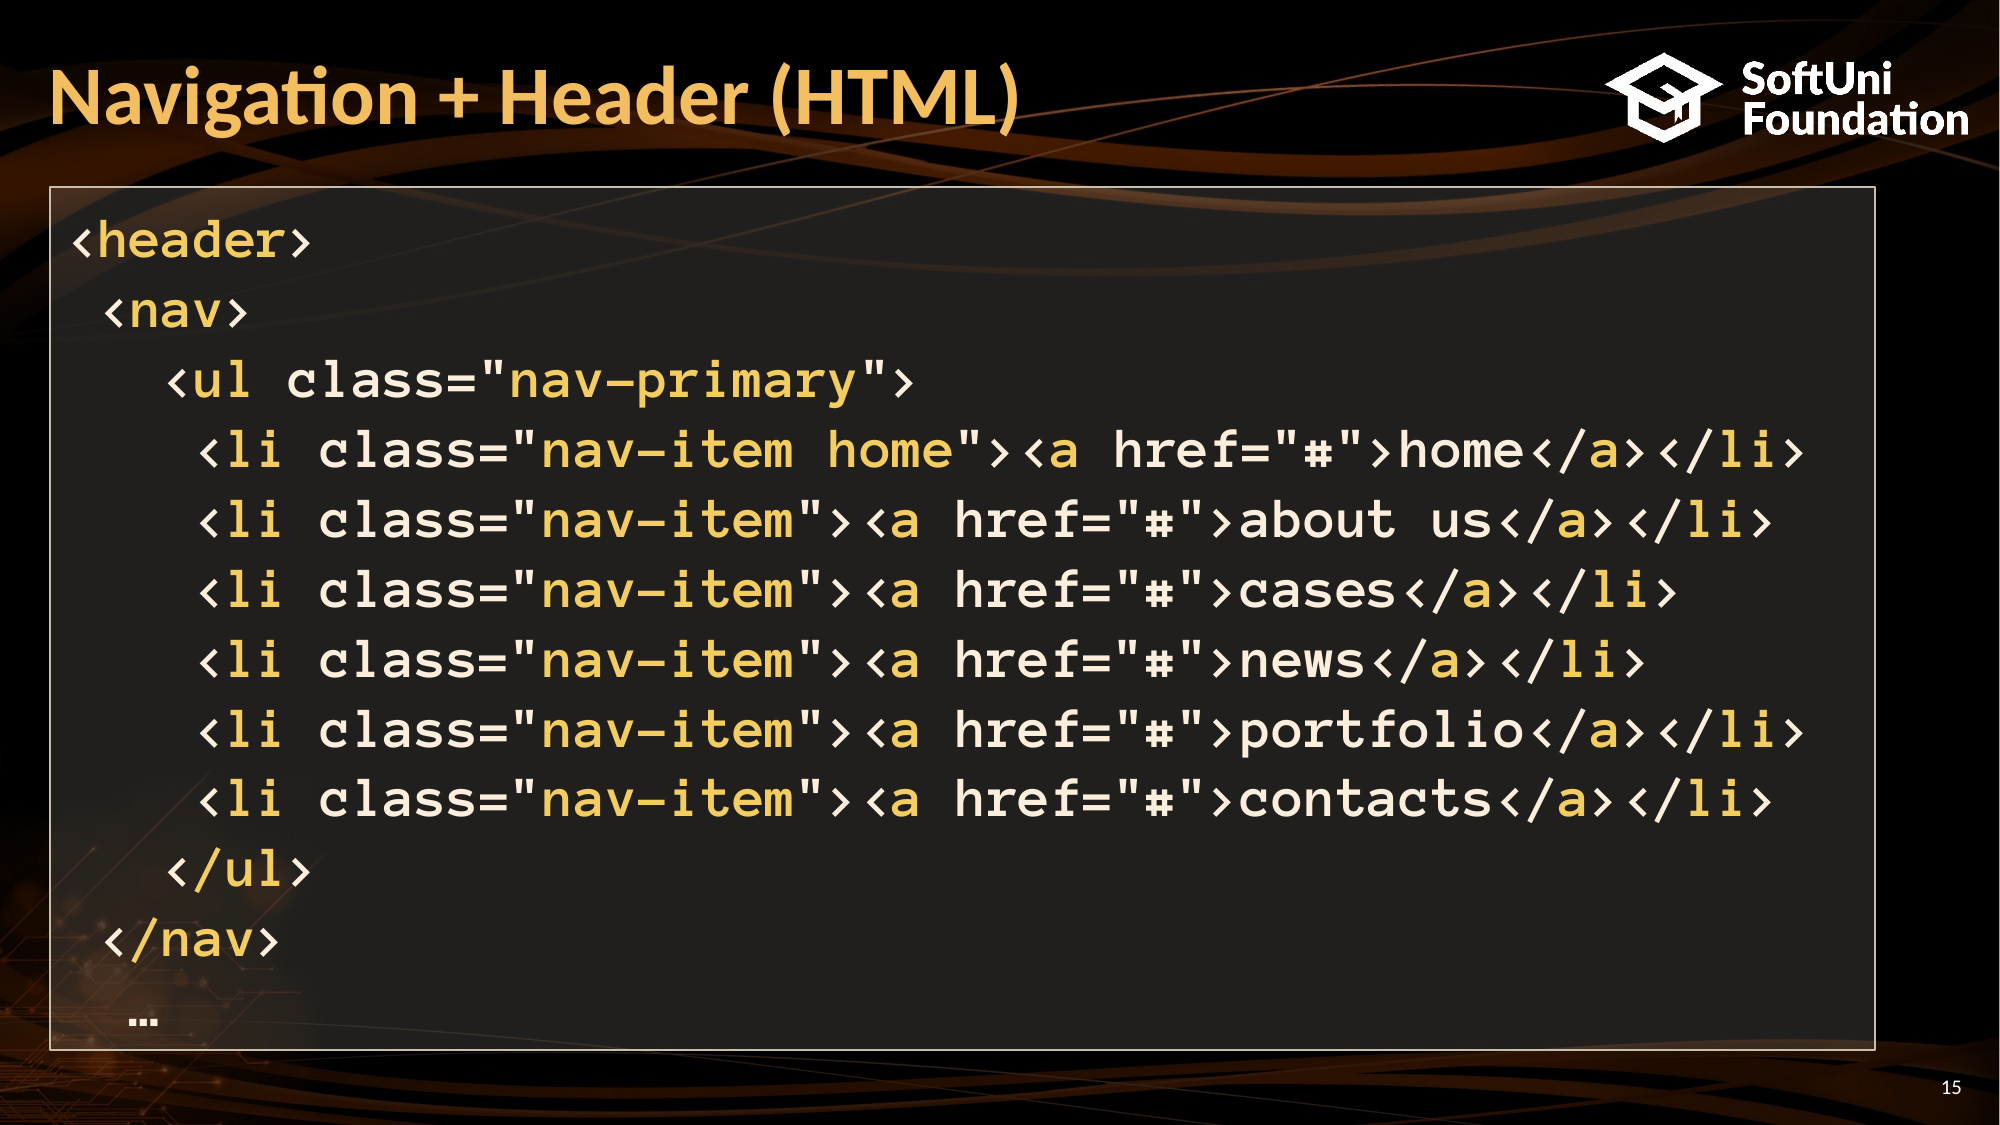

# Navigation + Header (HTML)
<header>
 <nav>
   <ul class="nav-primary">
    <li class="nav-item home"><a href="#">home</a></li>
    <li class="nav-item"><a href="#">about us</a></li>
    <li class="nav-item"><a href="#">cases</a></li>
    <li class="nav-item"><a href="#">news</a></li>
    <li class="nav-item"><a href="#">portfolio</a></li>
    <li class="nav-item"><a href="#">contacts</a></li>
   </ul>
 </nav>
  …
15